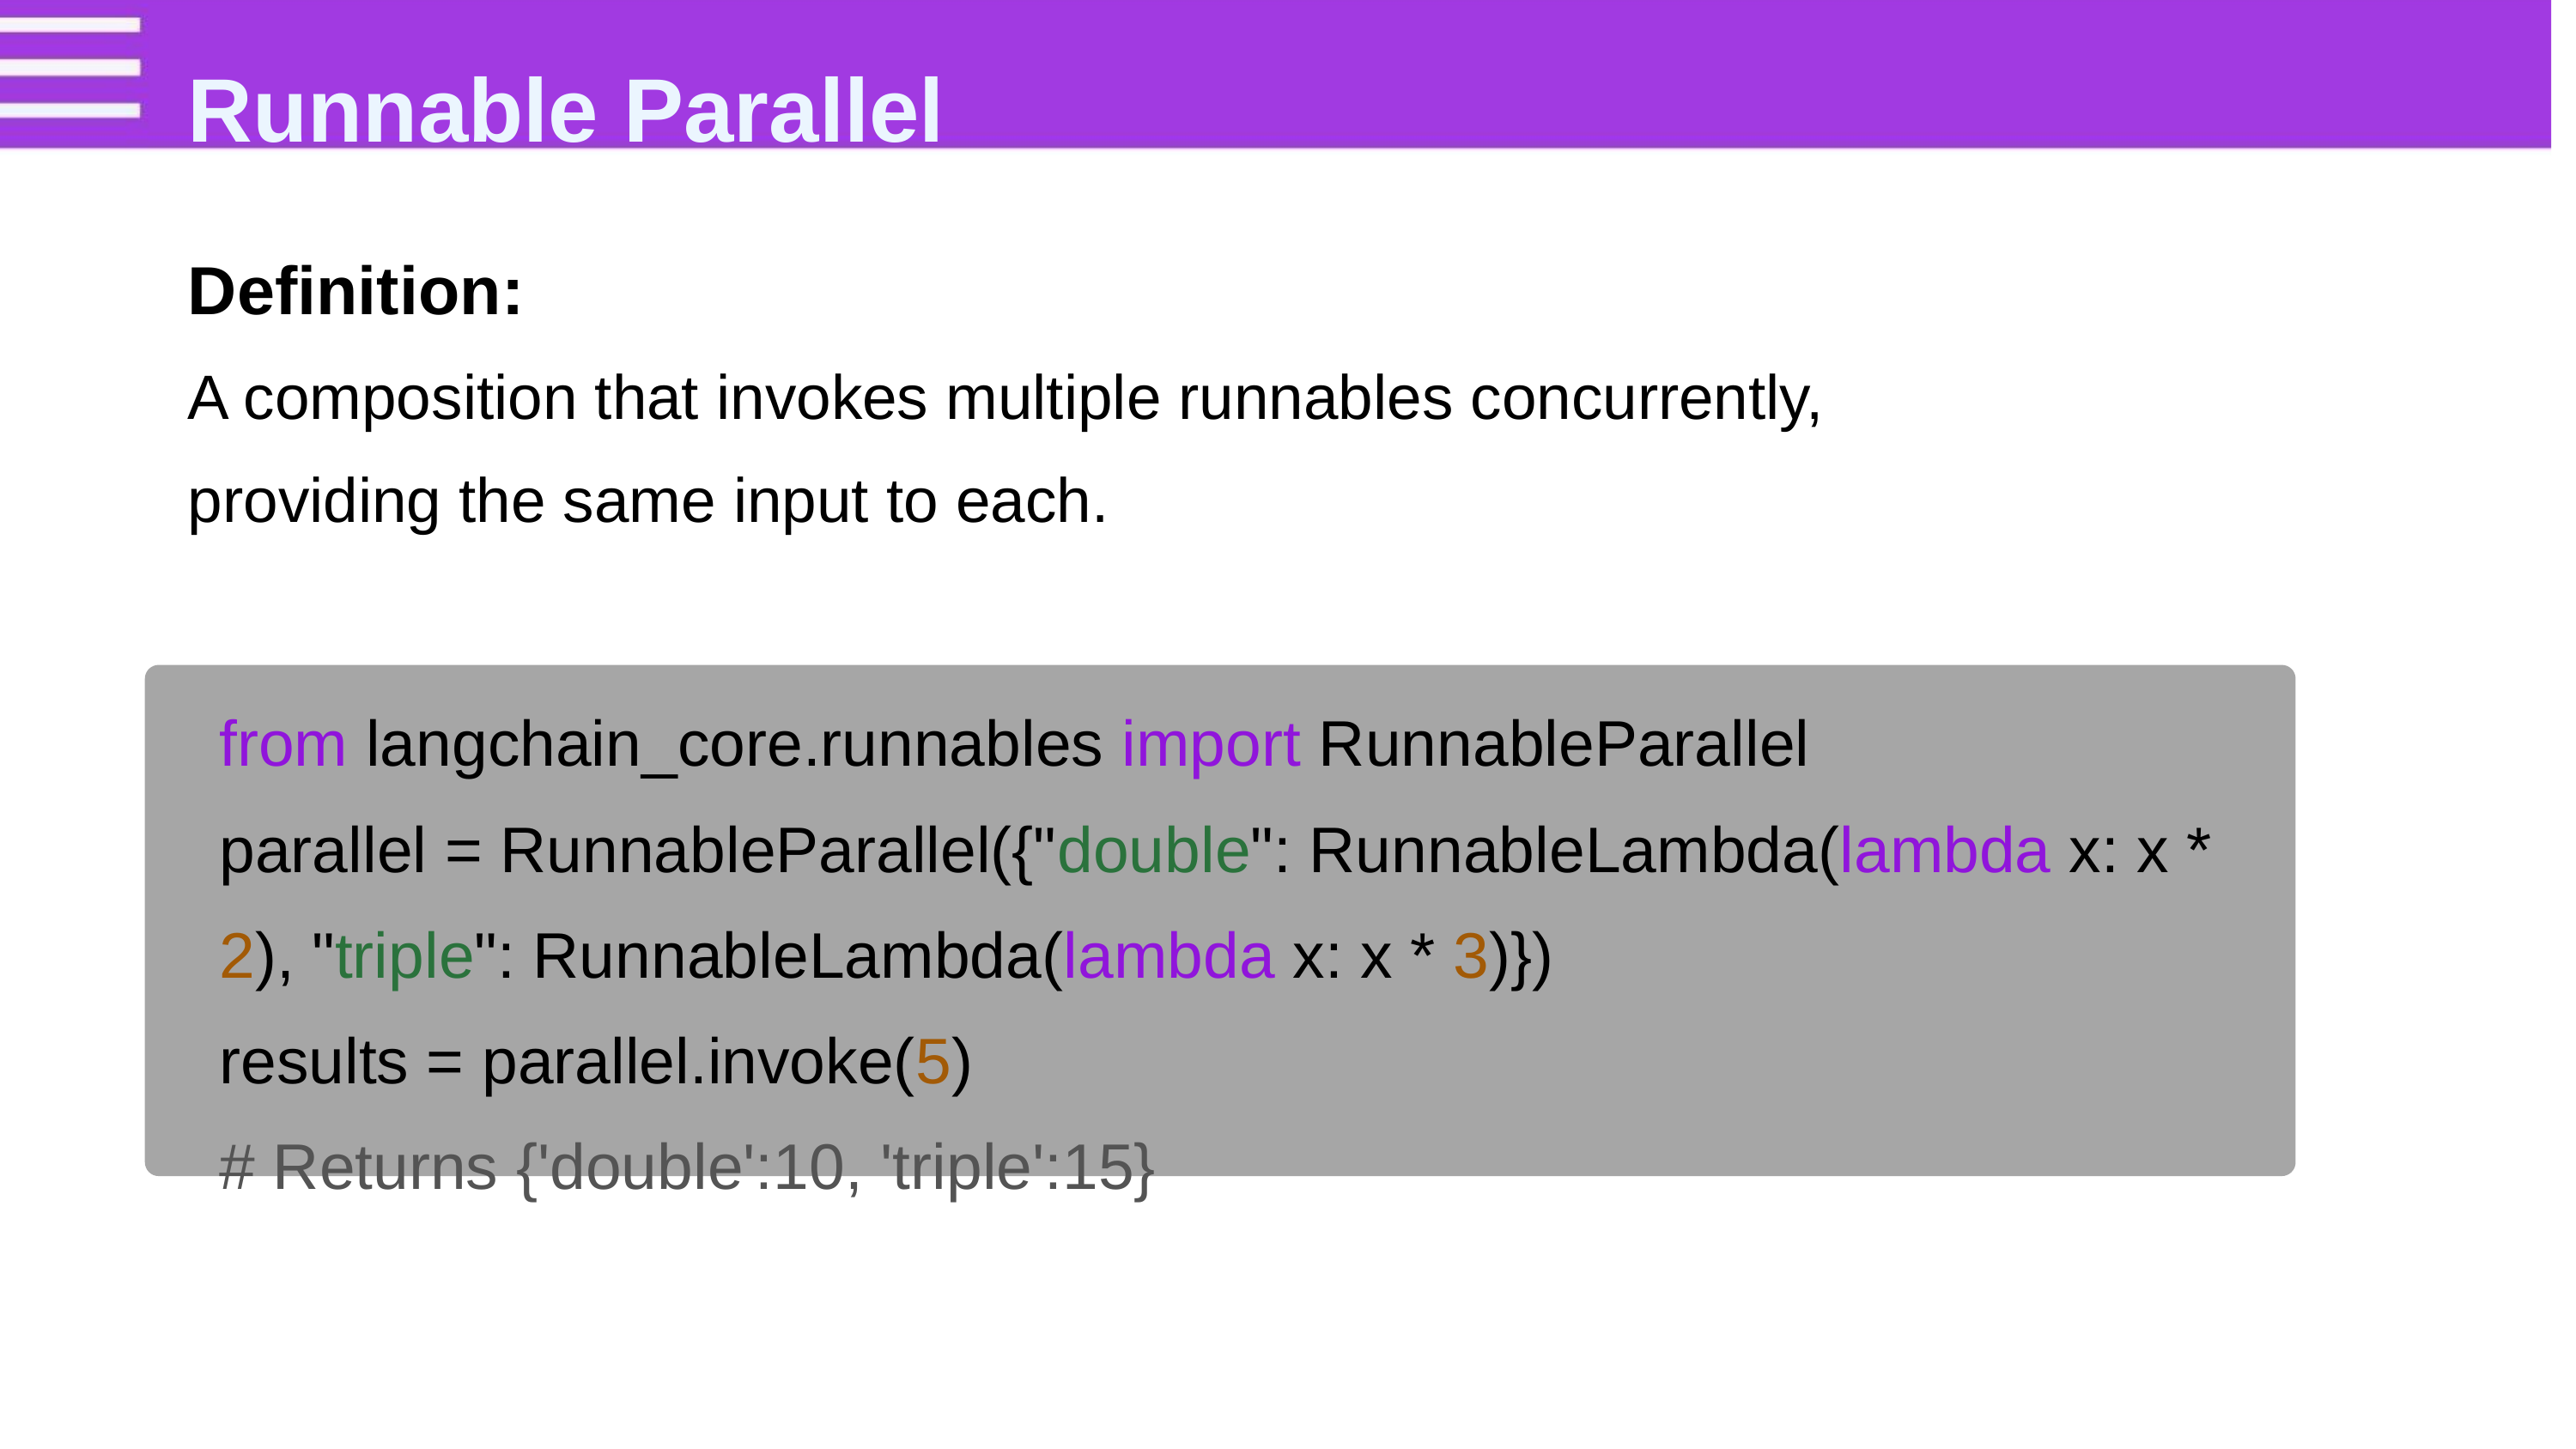

Runnable Parallel
Definition:
A composition that invokes multiple runnables concurrently,
providing the same input to each.

from langchain_core.runnables import RunnableParallel
parallel = RunnableParallel({"double": RunnableLambda(lambda x: x *
2), "triple": RunnableLambda(lambda x: x * 3)})
results = parallel.invoke(5)
# Returns {'double':10, 'triple':15}